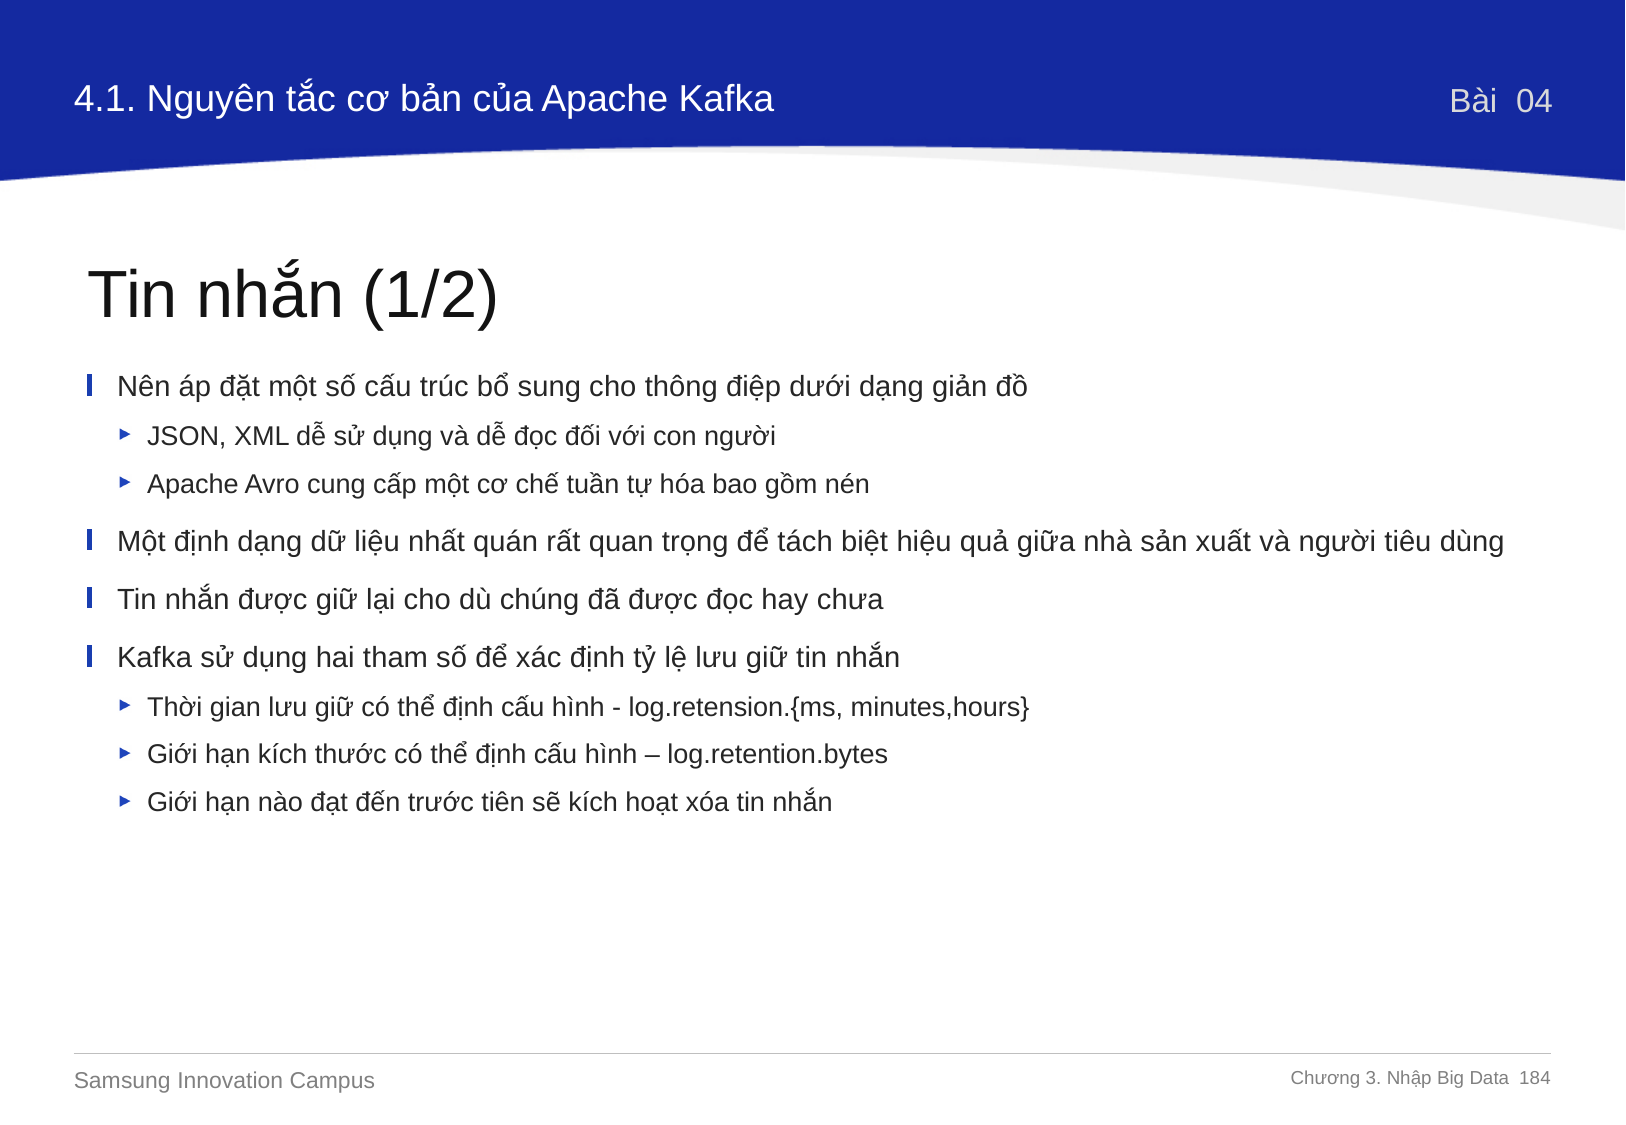

4.1. Nguyên tắc cơ bản của Apache Kafka
Bài  04
Tin nhắn (1/2)
Nên áp đặt một số cấu trúc bổ sung cho thông điệp dưới dạng giản đồ
JSON, XML dễ sử dụng và dễ đọc đối với con người
Apache Avro cung cấp một cơ chế tuần tự hóa bao gồm nén
Một định dạng dữ liệu nhất quán rất quan trọng để tách biệt hiệu quả giữa nhà sản xuất và người tiêu dùng
Tin nhắn được giữ lại cho dù chúng đã được đọc hay chưa
Kafka sử dụng hai tham số để xác định tỷ lệ lưu giữ tin nhắn
Thời gian lưu giữ có thể định cấu hình - log.retension.{ms, minutes,hours}
Giới hạn kích thước có thể định cấu hình – log.retention.bytes
Giới hạn nào đạt đến trước tiên sẽ kích hoạt xóa tin nhắn